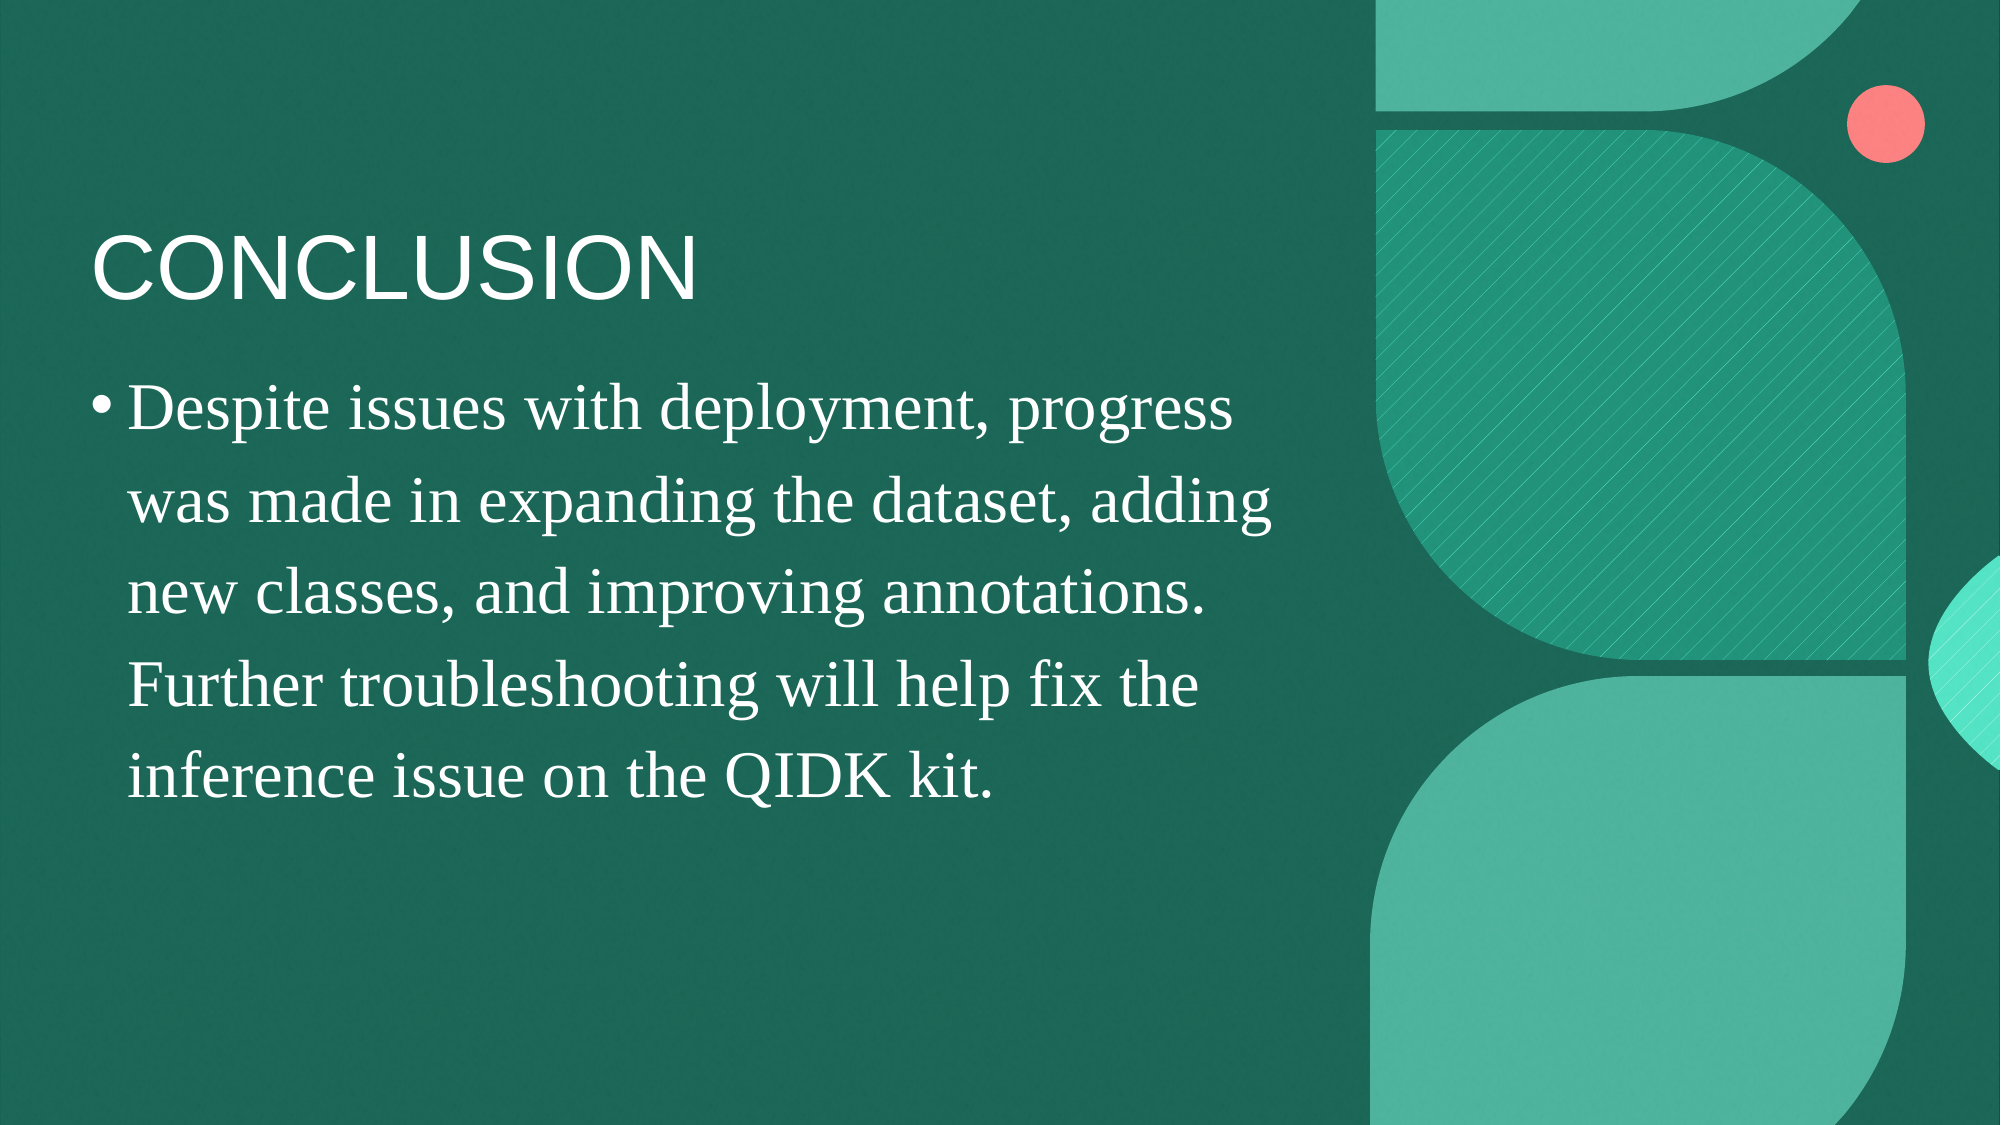

# CONCLUSION
Despite issues with deployment, progress was made in expanding the dataset, adding new classes, and improving annotations. Further troubleshooting will help fix the inference issue on the QIDK kit.